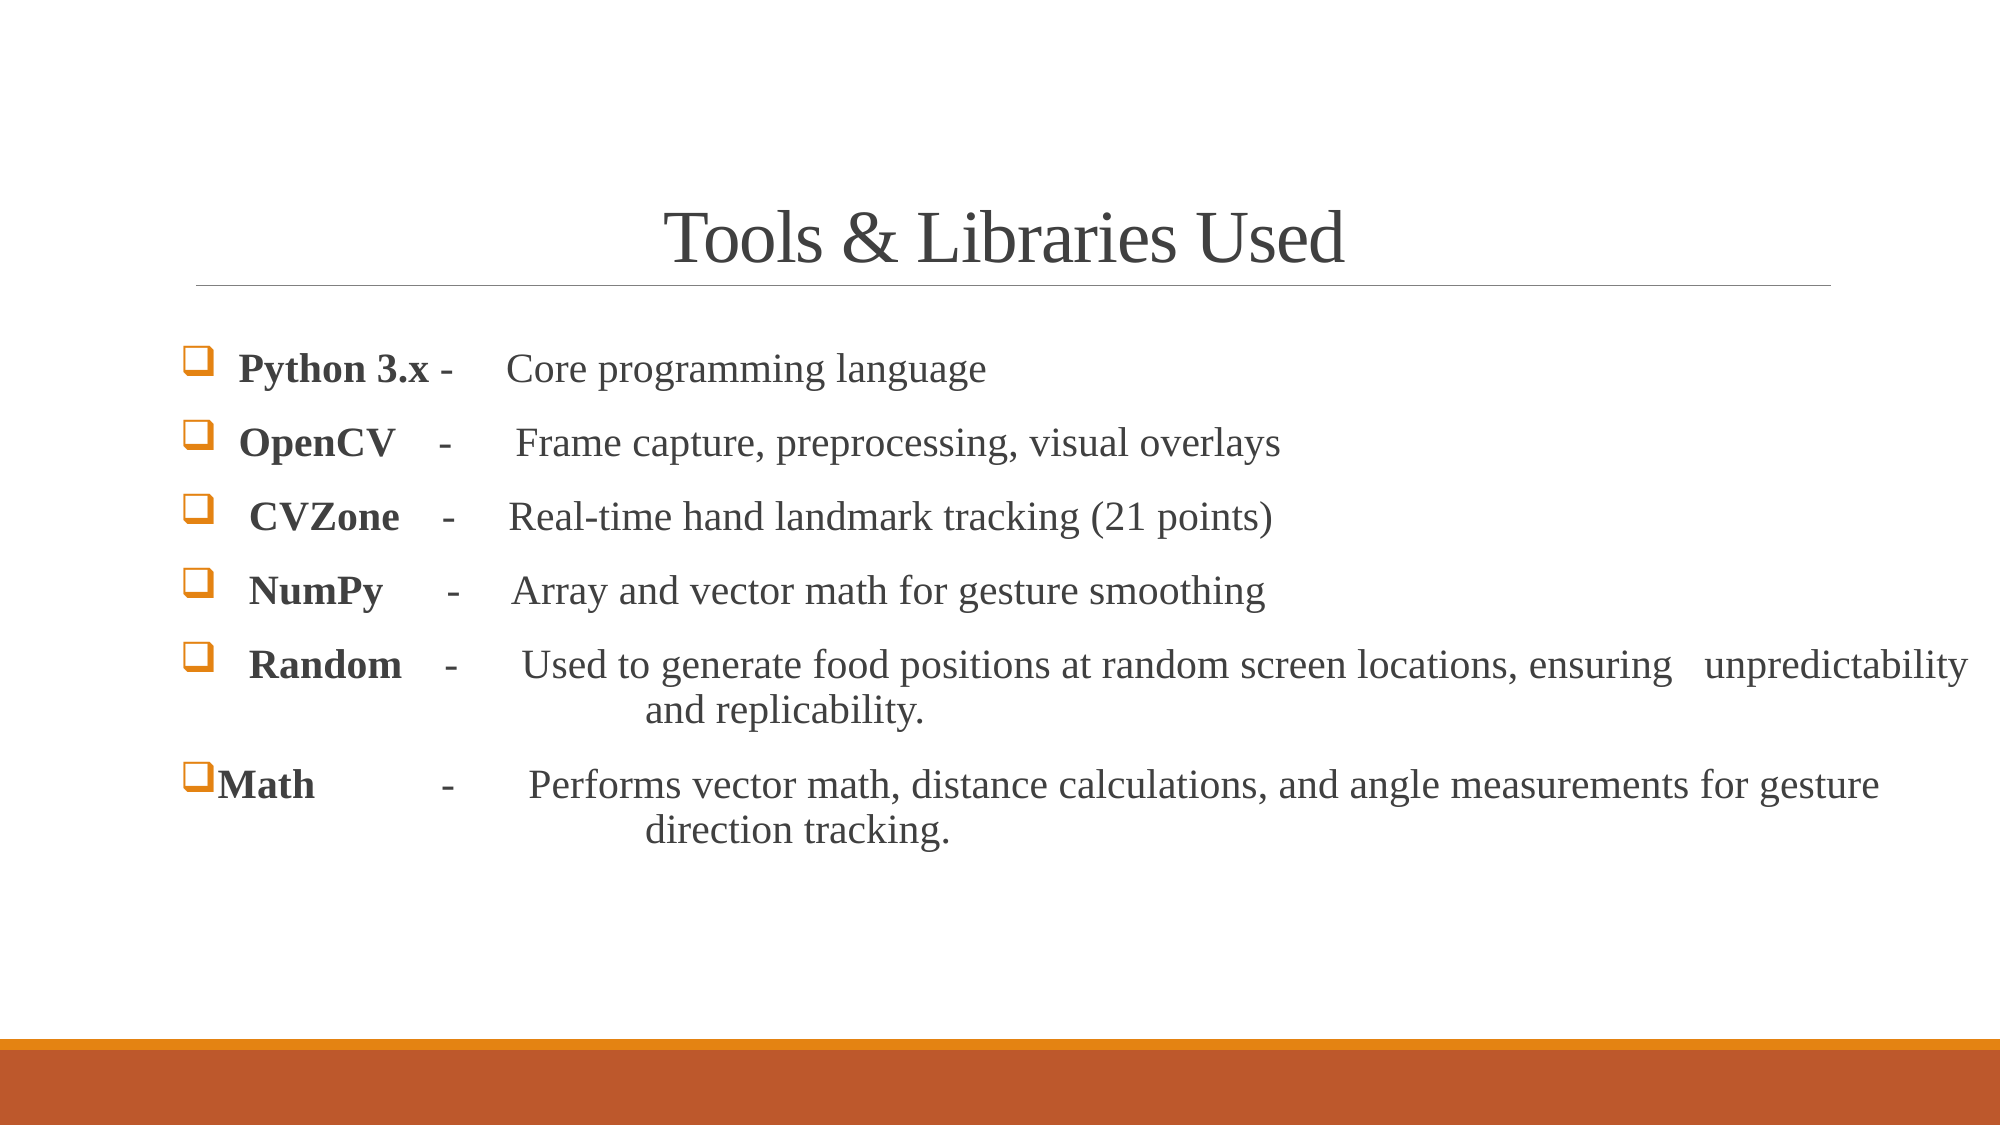

# Tools & Libraries Used
  Python 3.x -     Core programming language
  OpenCV    -      Frame capture, preprocessing, visual overlays
   CVZone    -     Real-time hand landmark tracking (21 points)
   NumPy      -     Array and vector math for gesture smoothing
   Random    -      Used to generate food positions at random screen locations, ensuring   unpredictability   			and replicability.
Math            -       Performs vector math, distance calculations, and angle measurements for gesture    	  			direction tracking.